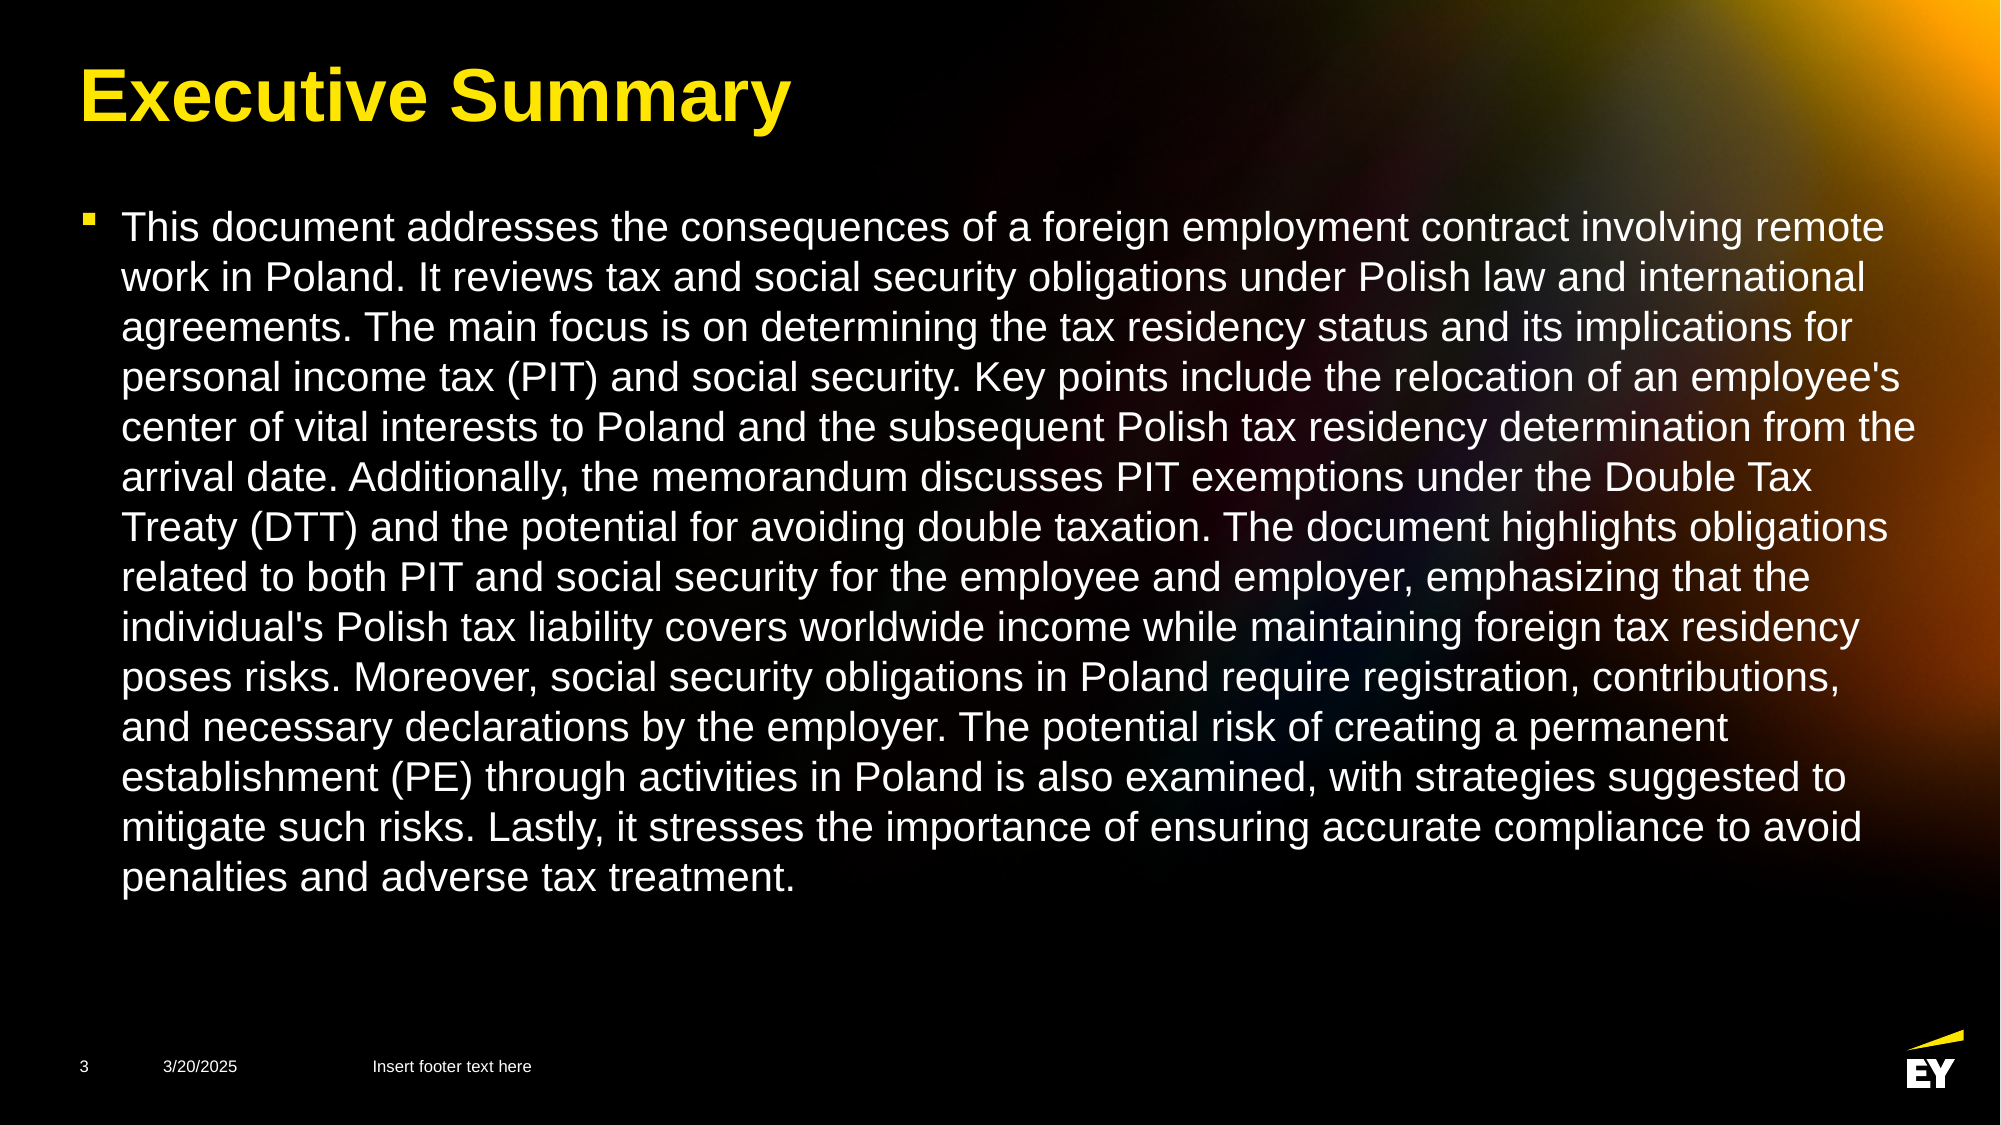

# Executive Summary
This document addresses the consequences of a foreign employment contract involving remote work in Poland. It reviews tax and social security obligations under Polish law and international agreements. The main focus is on determining the tax residency status and its implications for personal income tax (PIT) and social security. Key points include the relocation of an employee's center of vital interests to Poland and the subsequent Polish tax residency determination from the arrival date. Additionally, the memorandum discusses PIT exemptions under the Double Tax Treaty (DTT) and the potential for avoiding double taxation. The document highlights obligations related to both PIT and social security for the employee and employer, emphasizing that the individual's Polish tax liability covers worldwide income while maintaining foreign tax residency poses risks. Moreover, social security obligations in Poland require registration, contributions, and necessary declarations by the employer. The potential risk of creating a permanent establishment (PE) through activities in Poland is also examined, with strategies suggested to mitigate such risks. Lastly, it stresses the importance of ensuring accurate compliance to avoid penalties and adverse tax treatment.
3
3/20/2025
Insert footer text here